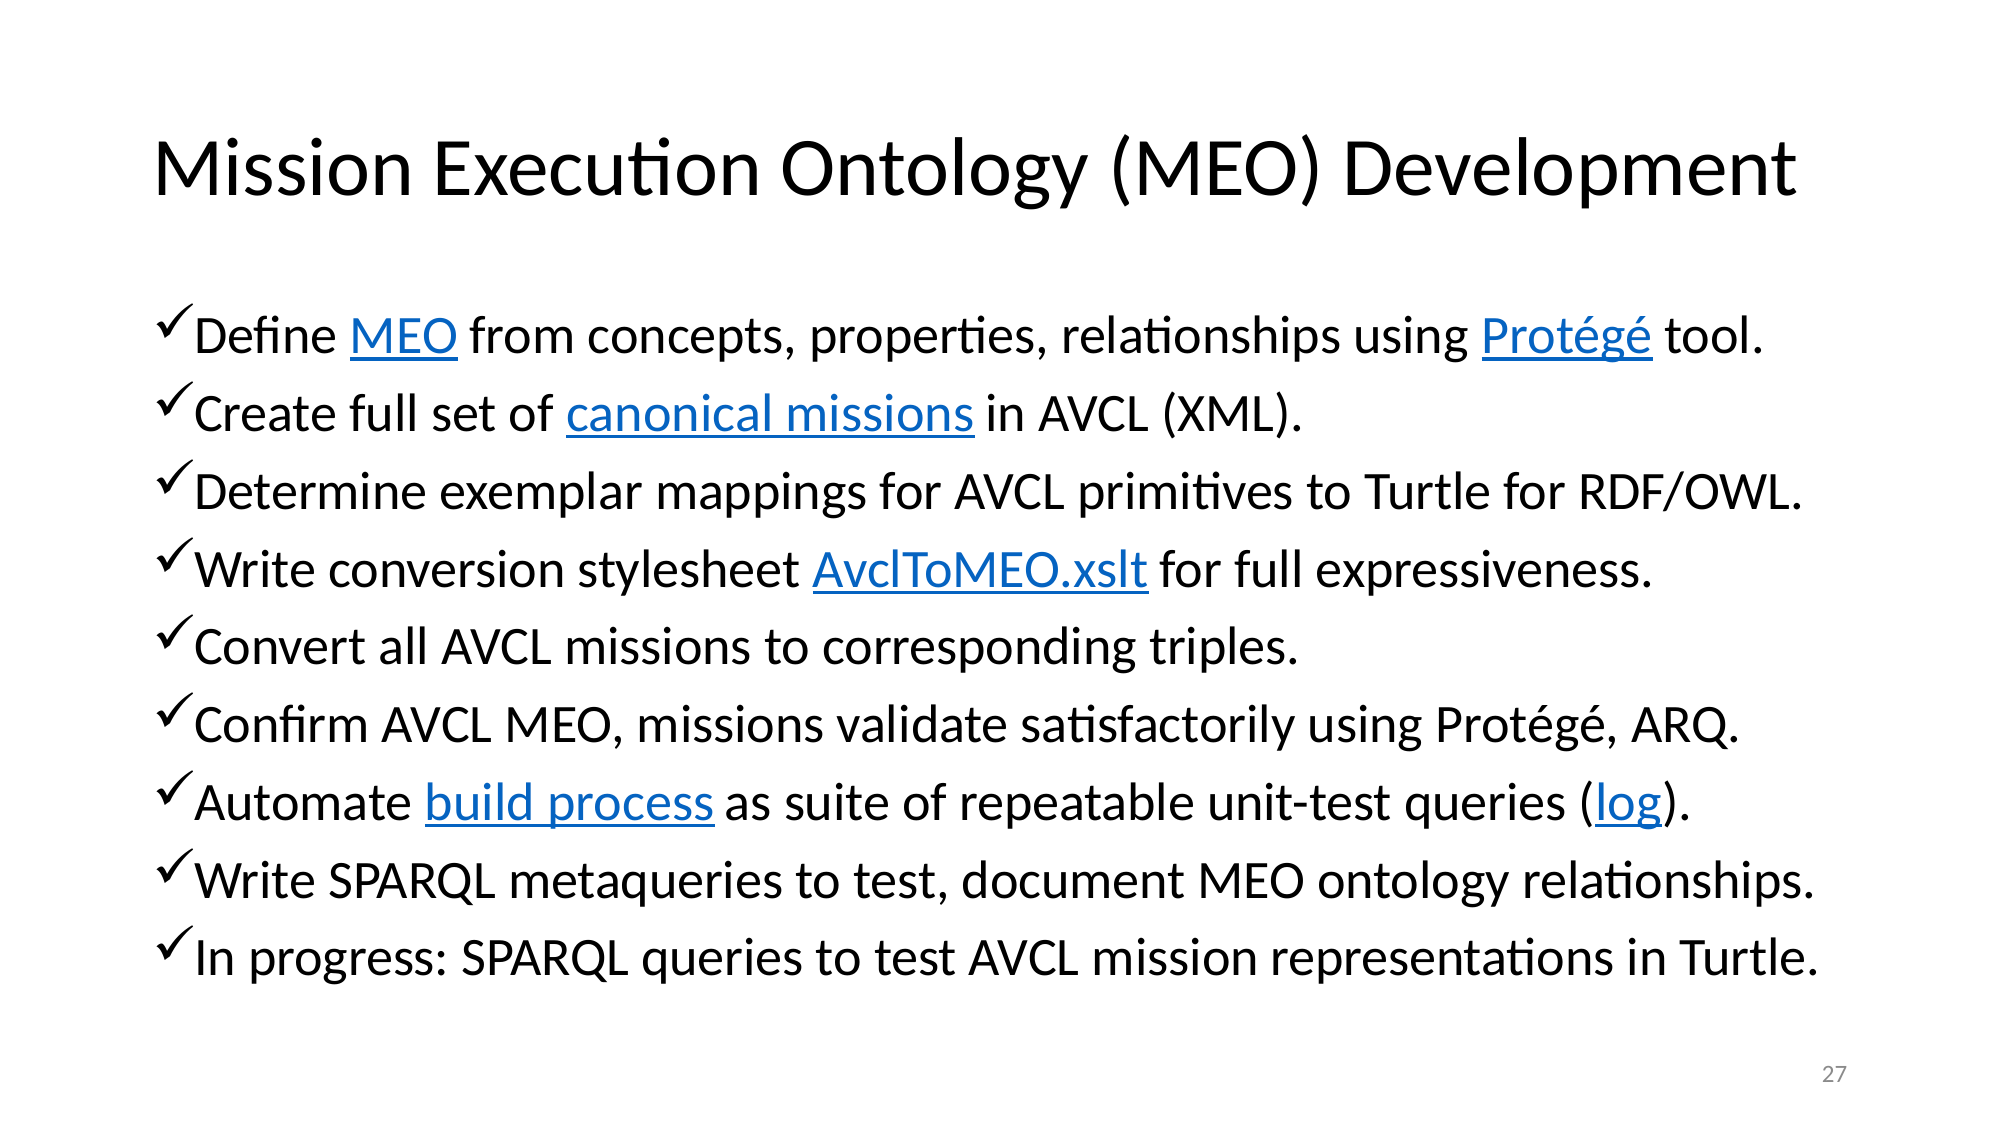

# Mission Execution Ontology (MEO) Development
Define MEO from concepts, properties, relationships using Protégé tool.
Create full set of canonical missions in AVCL (XML).
Determine exemplar mappings for AVCL primitives to Turtle for RDF/OWL.
Write conversion stylesheet AvclToMEO.xslt for full expressiveness.
Convert all AVCL missions to corresponding triples.
Confirm AVCL MEO, missions validate satisfactorily using Protégé, ARQ.
Automate build process as suite of repeatable unit-test queries (log).
Write SPARQL metaqueries to test, document MEO ontology relationships.
In progress: SPARQL queries to test AVCL mission representations in Turtle.
27